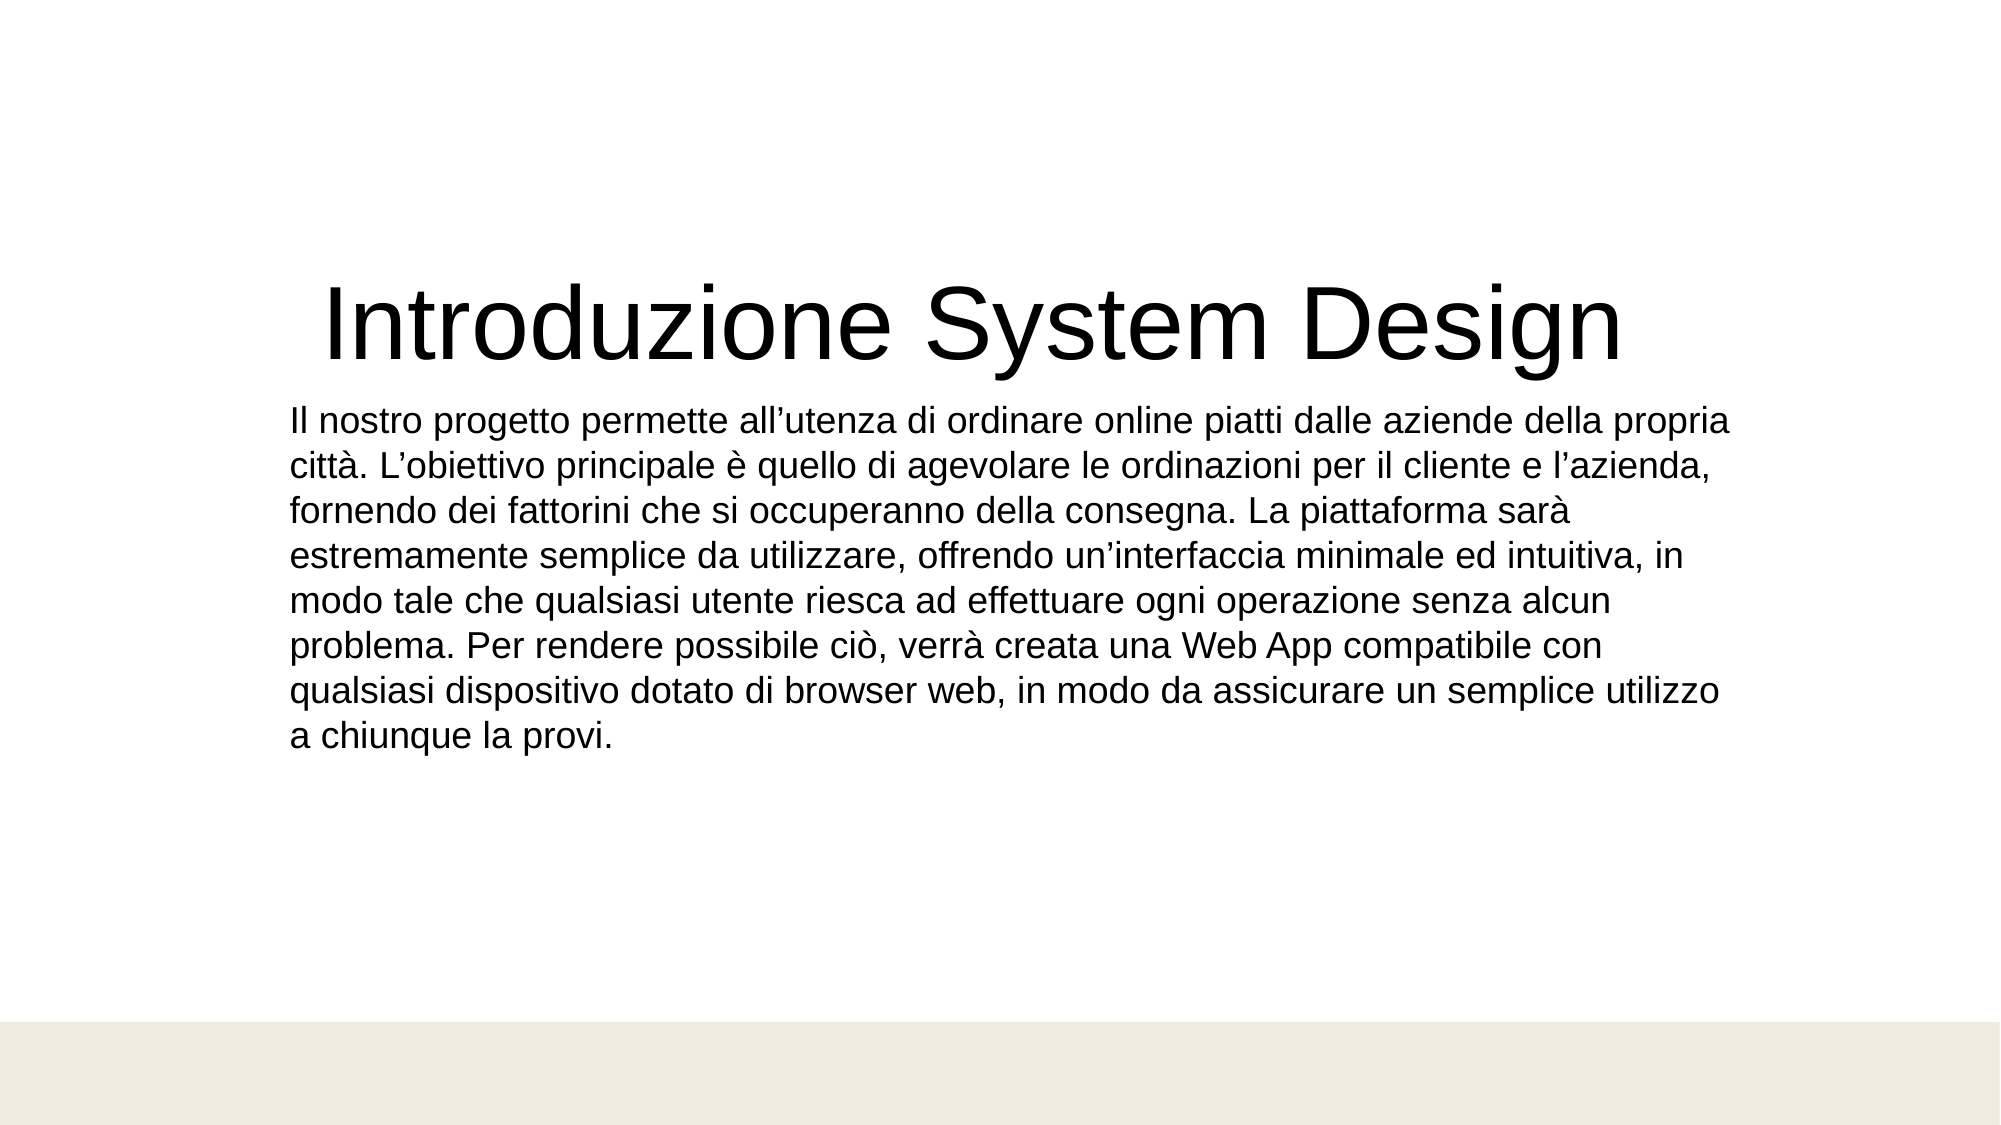

Introduzione System Design
Il nostro progetto permette all’utenza di ordinare online piatti dalle aziende della propria città. L’obiettivo principale è quello di agevolare le ordinazioni per il cliente e l’azienda, fornendo dei fattorini che si occuperanno della consegna. La piattaforma sarà estremamente semplice da utilizzare, offrendo un’interfaccia minimale ed intuitiva, in modo tale che qualsiasi utente riesca ad effettuare ogni operazione senza alcun problema. Per rendere possibile ciò, verrà creata una Web App compatibile con qualsiasi dispositivo dotato di browser web, in modo da assicurare un semplice utilizzo a chiunque la provi.